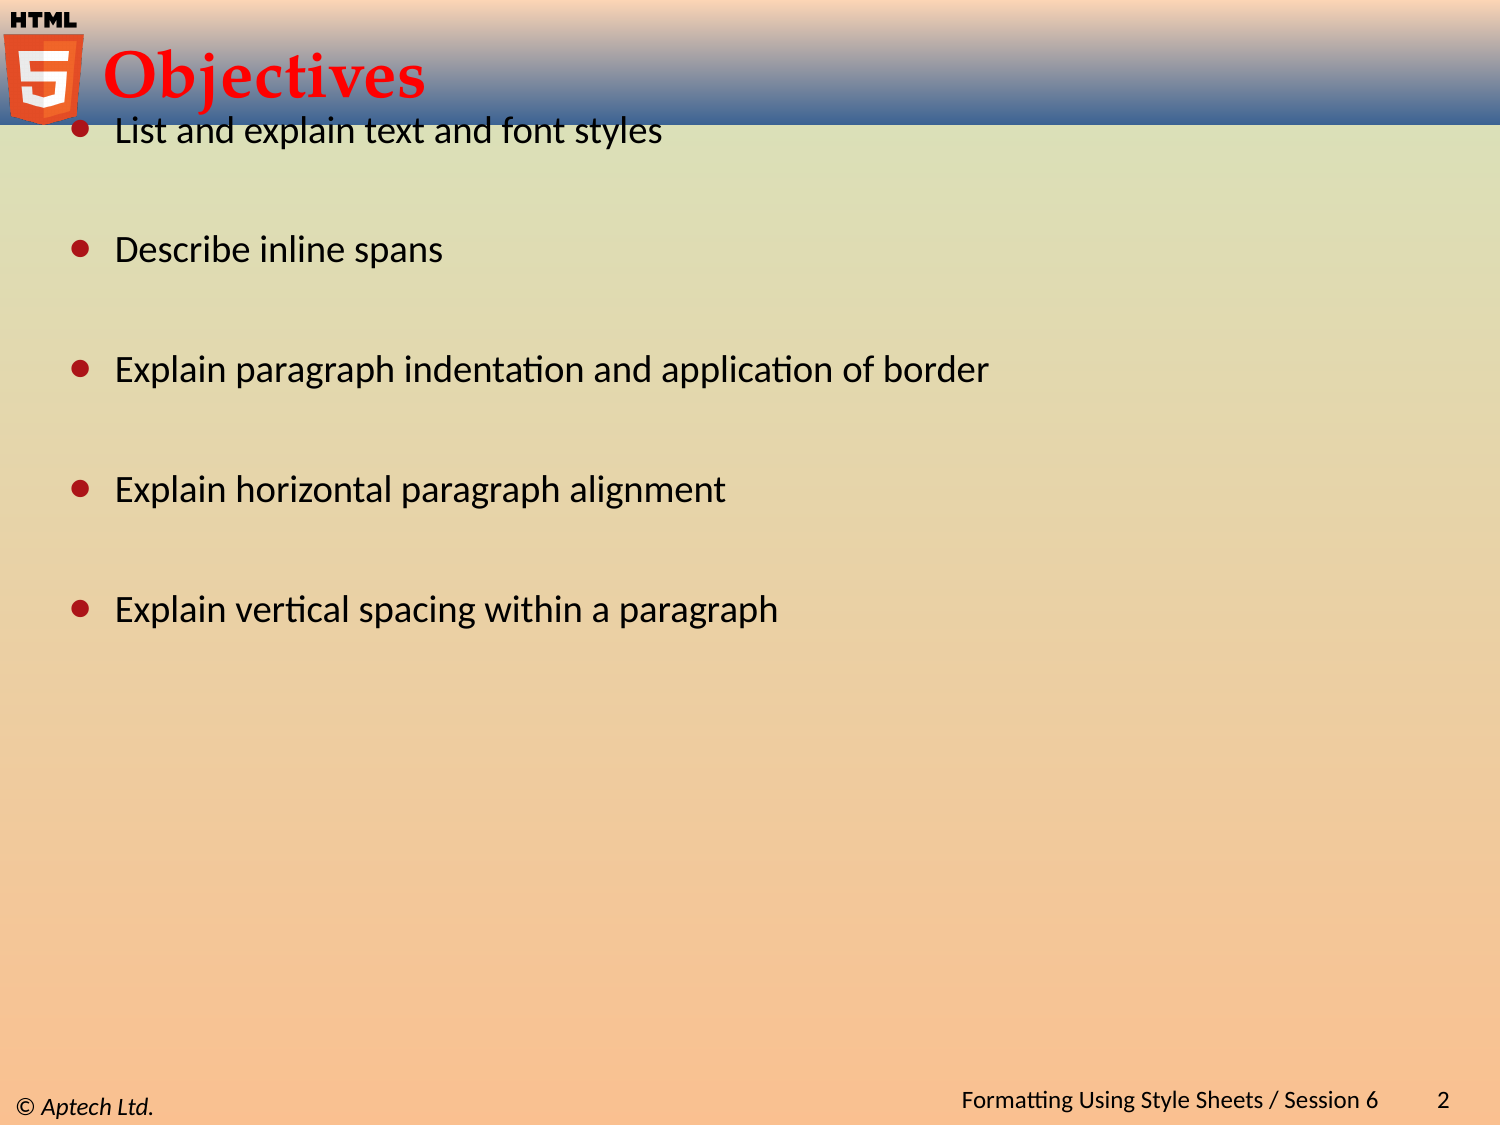

# Objectives
List and explain text and font styles
Describe inline spans
Explain paragraph indentation and application of border
Explain horizontal paragraph alignment
Explain vertical spacing within a paragraph
Formatting Using Style Sheets / Session 6
2